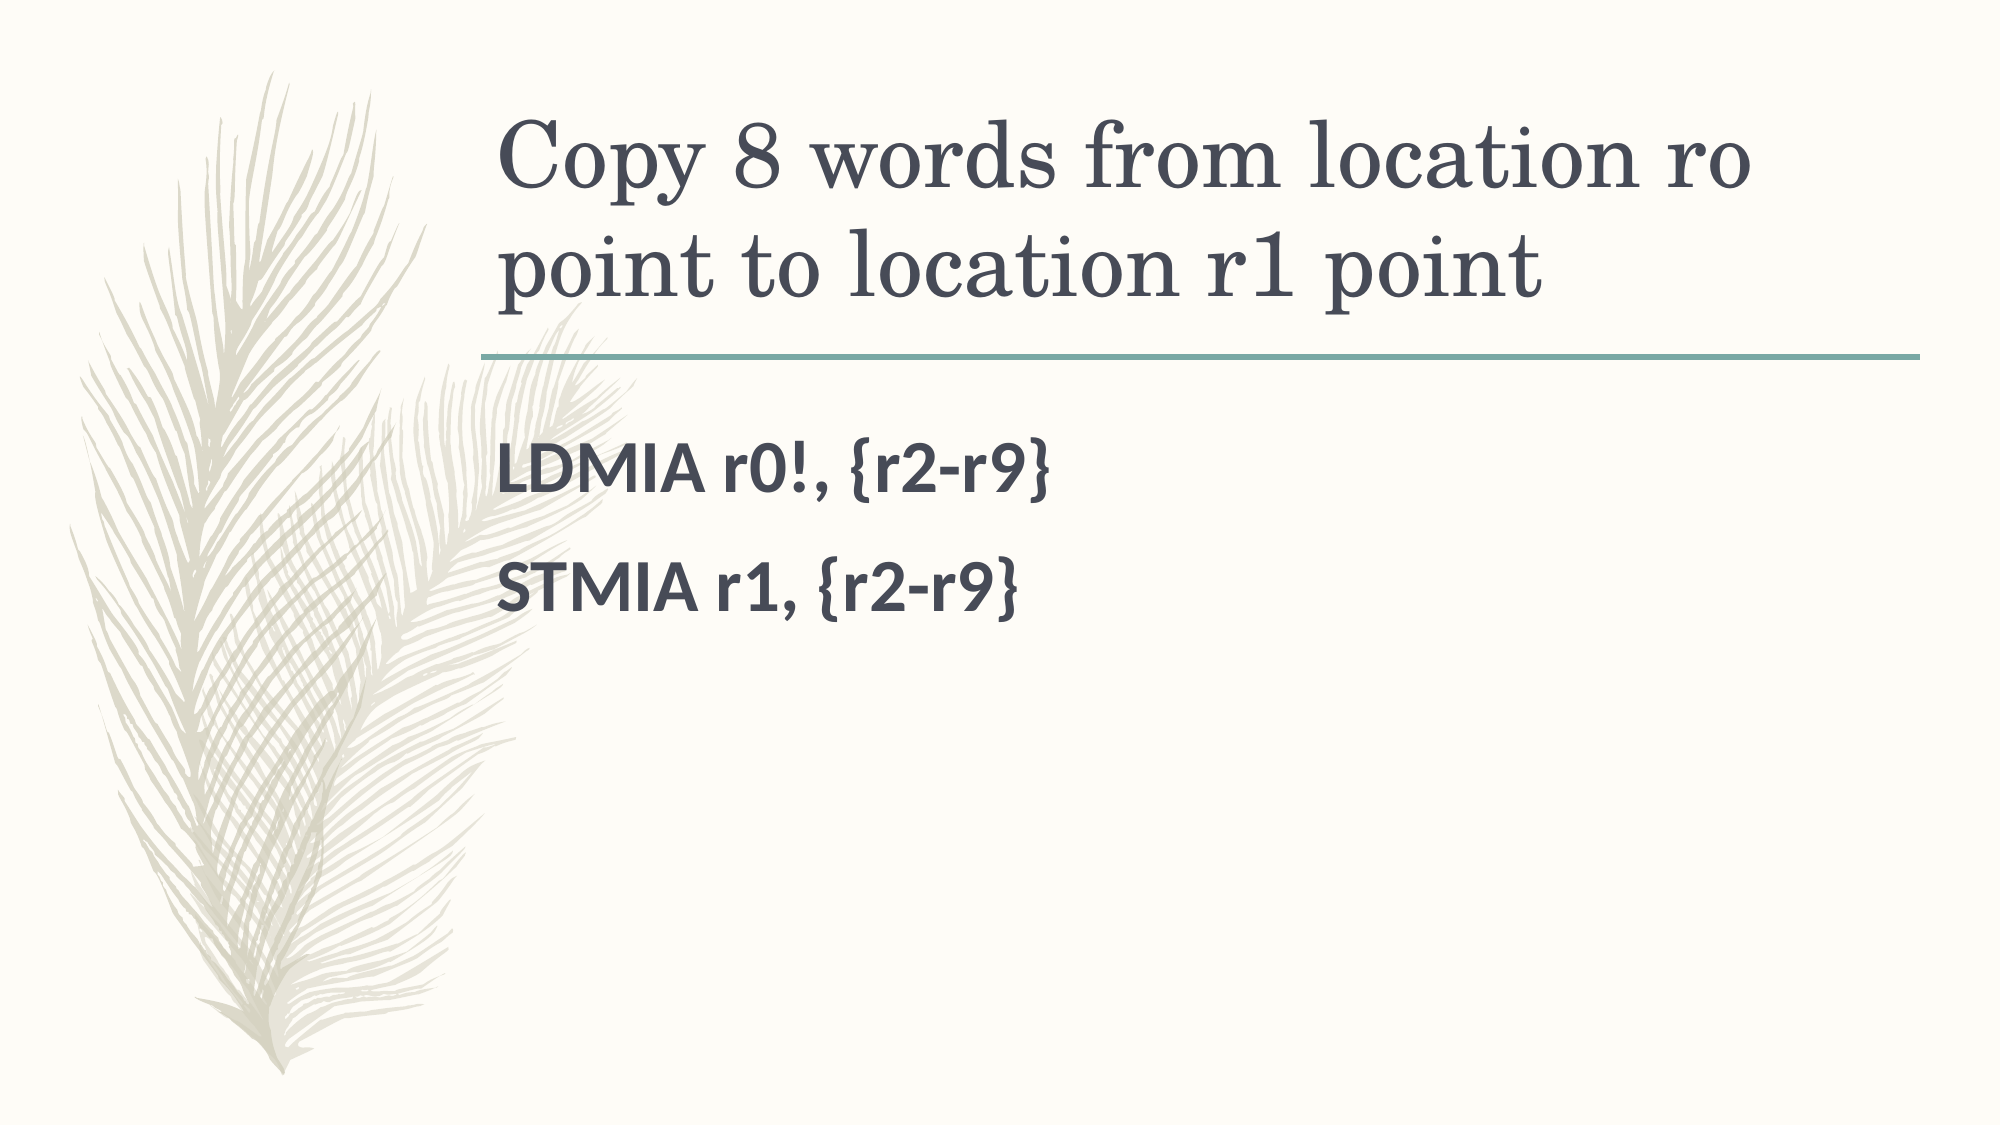

# Copy 8 words from location ro point to location r1 point
LDMIA r0!, {r2-r9}
STMIA r1, {r2-r9}